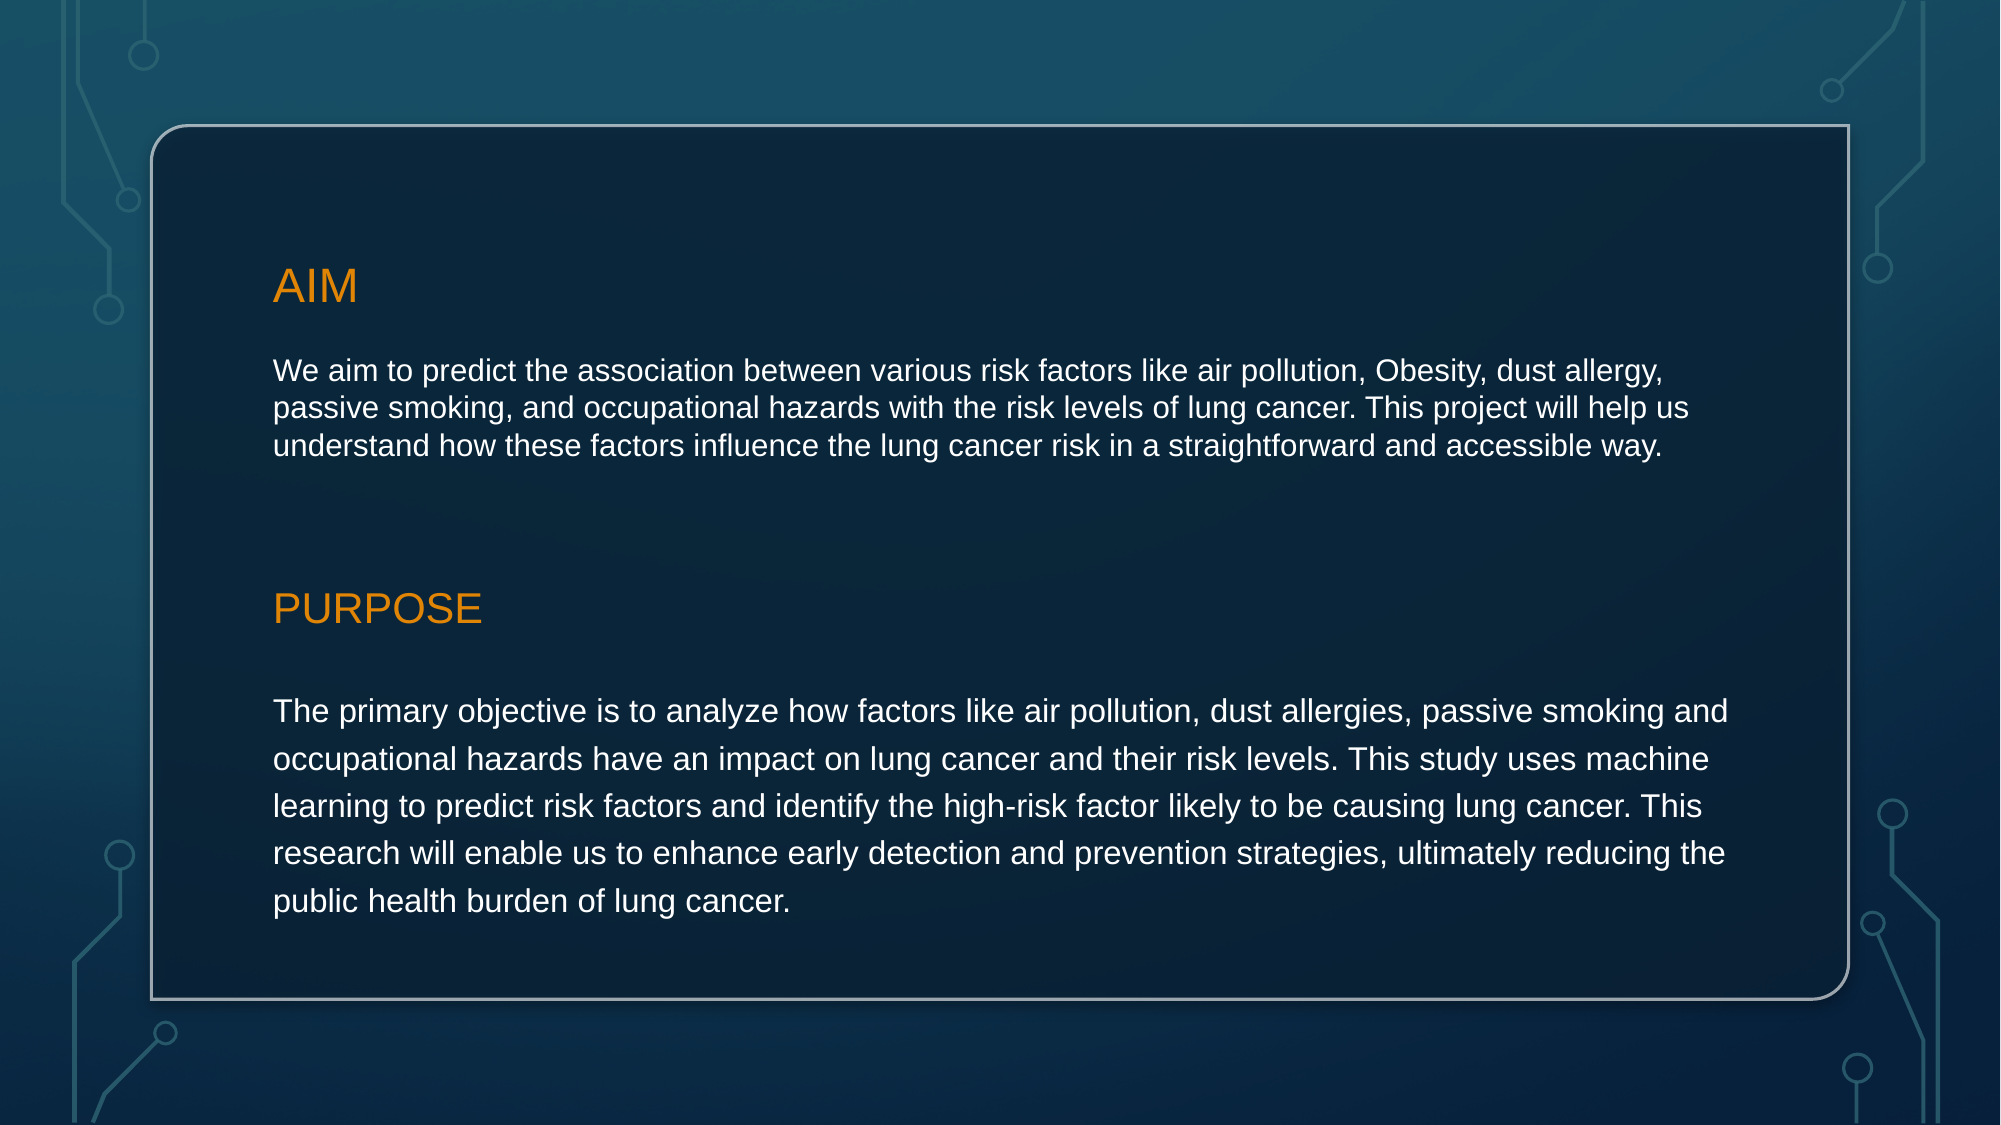

# AIM We aim to predict the association between various risk factors like air pollution, Obesity, dust allergy, passive smoking, and occupational hazards with the risk levels of lung cancer. This project will help us understand how these factors influence the lung cancer risk in a straightforward and accessible way.
PURPOSE

The primary objective is to analyze how factors like air pollution, dust allergies, passive smoking and occupational hazards have an impact on lung cancer and their risk levels. This study uses machine learning to predict risk factors and identify the high-risk factor likely to be causing lung cancer. This research will enable us to enhance early detection and prevention strategies, ultimately reducing the public health burden of lung cancer.